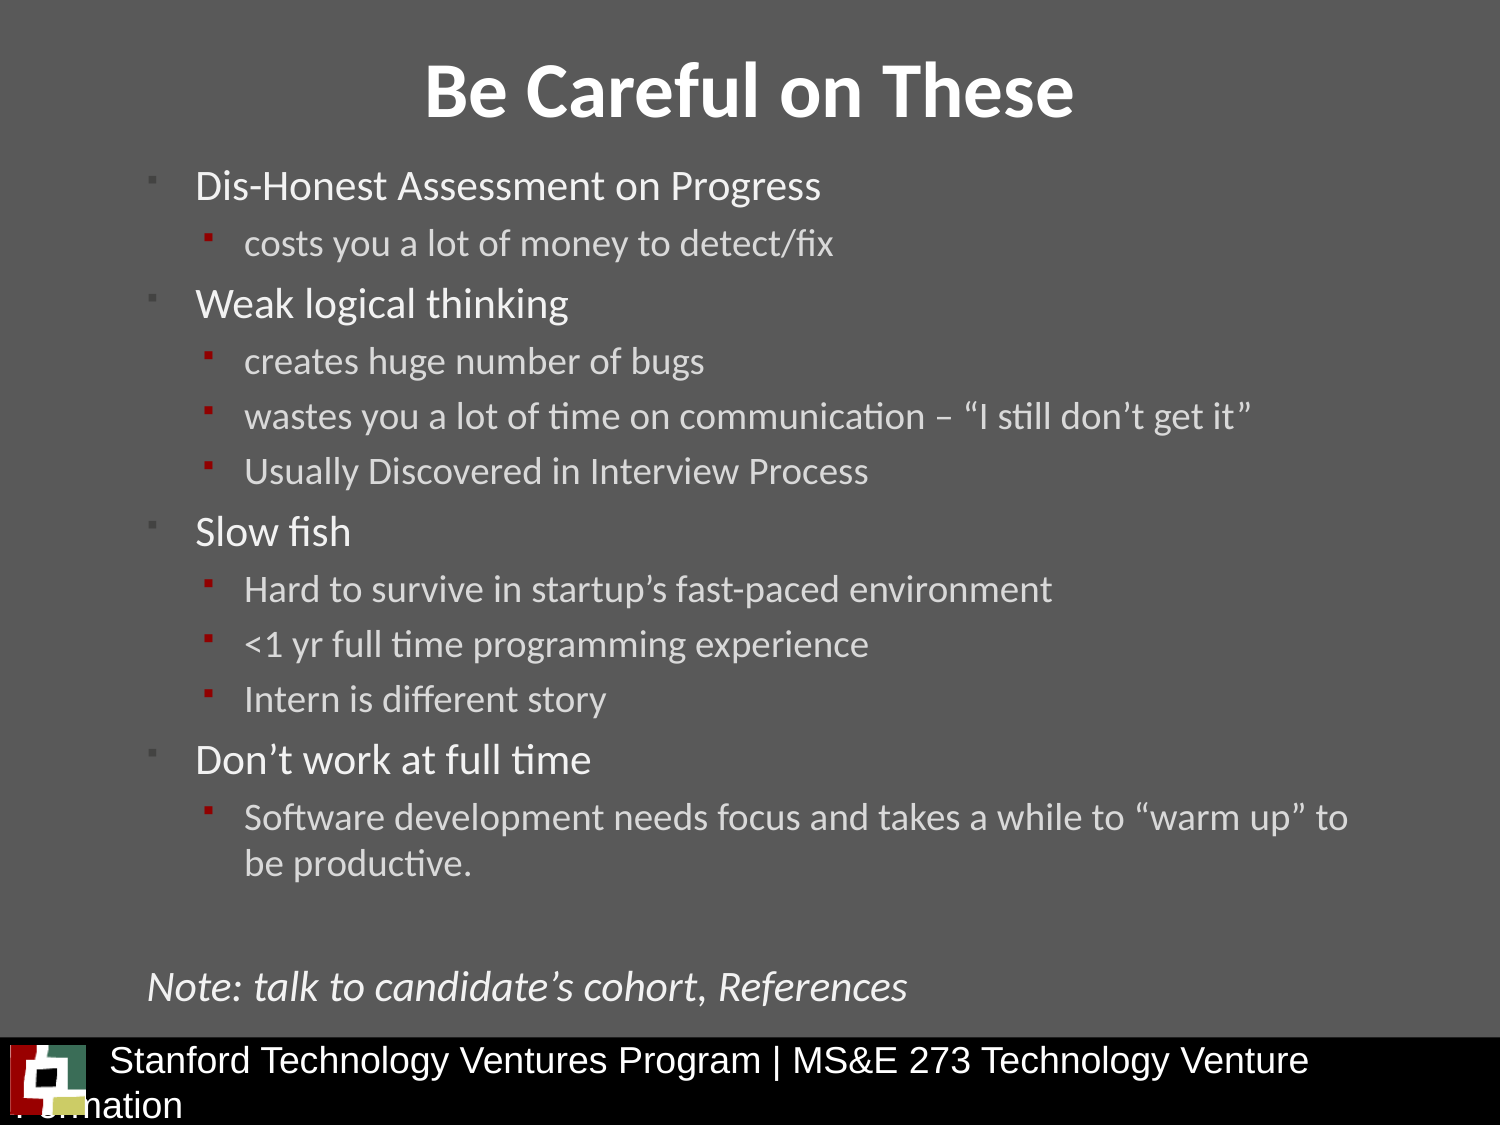

# Be Careful on These
Dis-Honest Assessment on Progress
costs you a lot of money to detect/fix
Weak logical thinking
creates huge number of bugs
wastes you a lot of time on communication – “I still don’t get it”
Usually Discovered in Interview Process
Slow fish
Hard to survive in startup’s fast-paced environment
<1 yr full time programming experience
Intern is different story
Don’t work at full time
Software development needs focus and takes a while to “warm up” to be productive.

Note: talk to candidate’s cohort, References